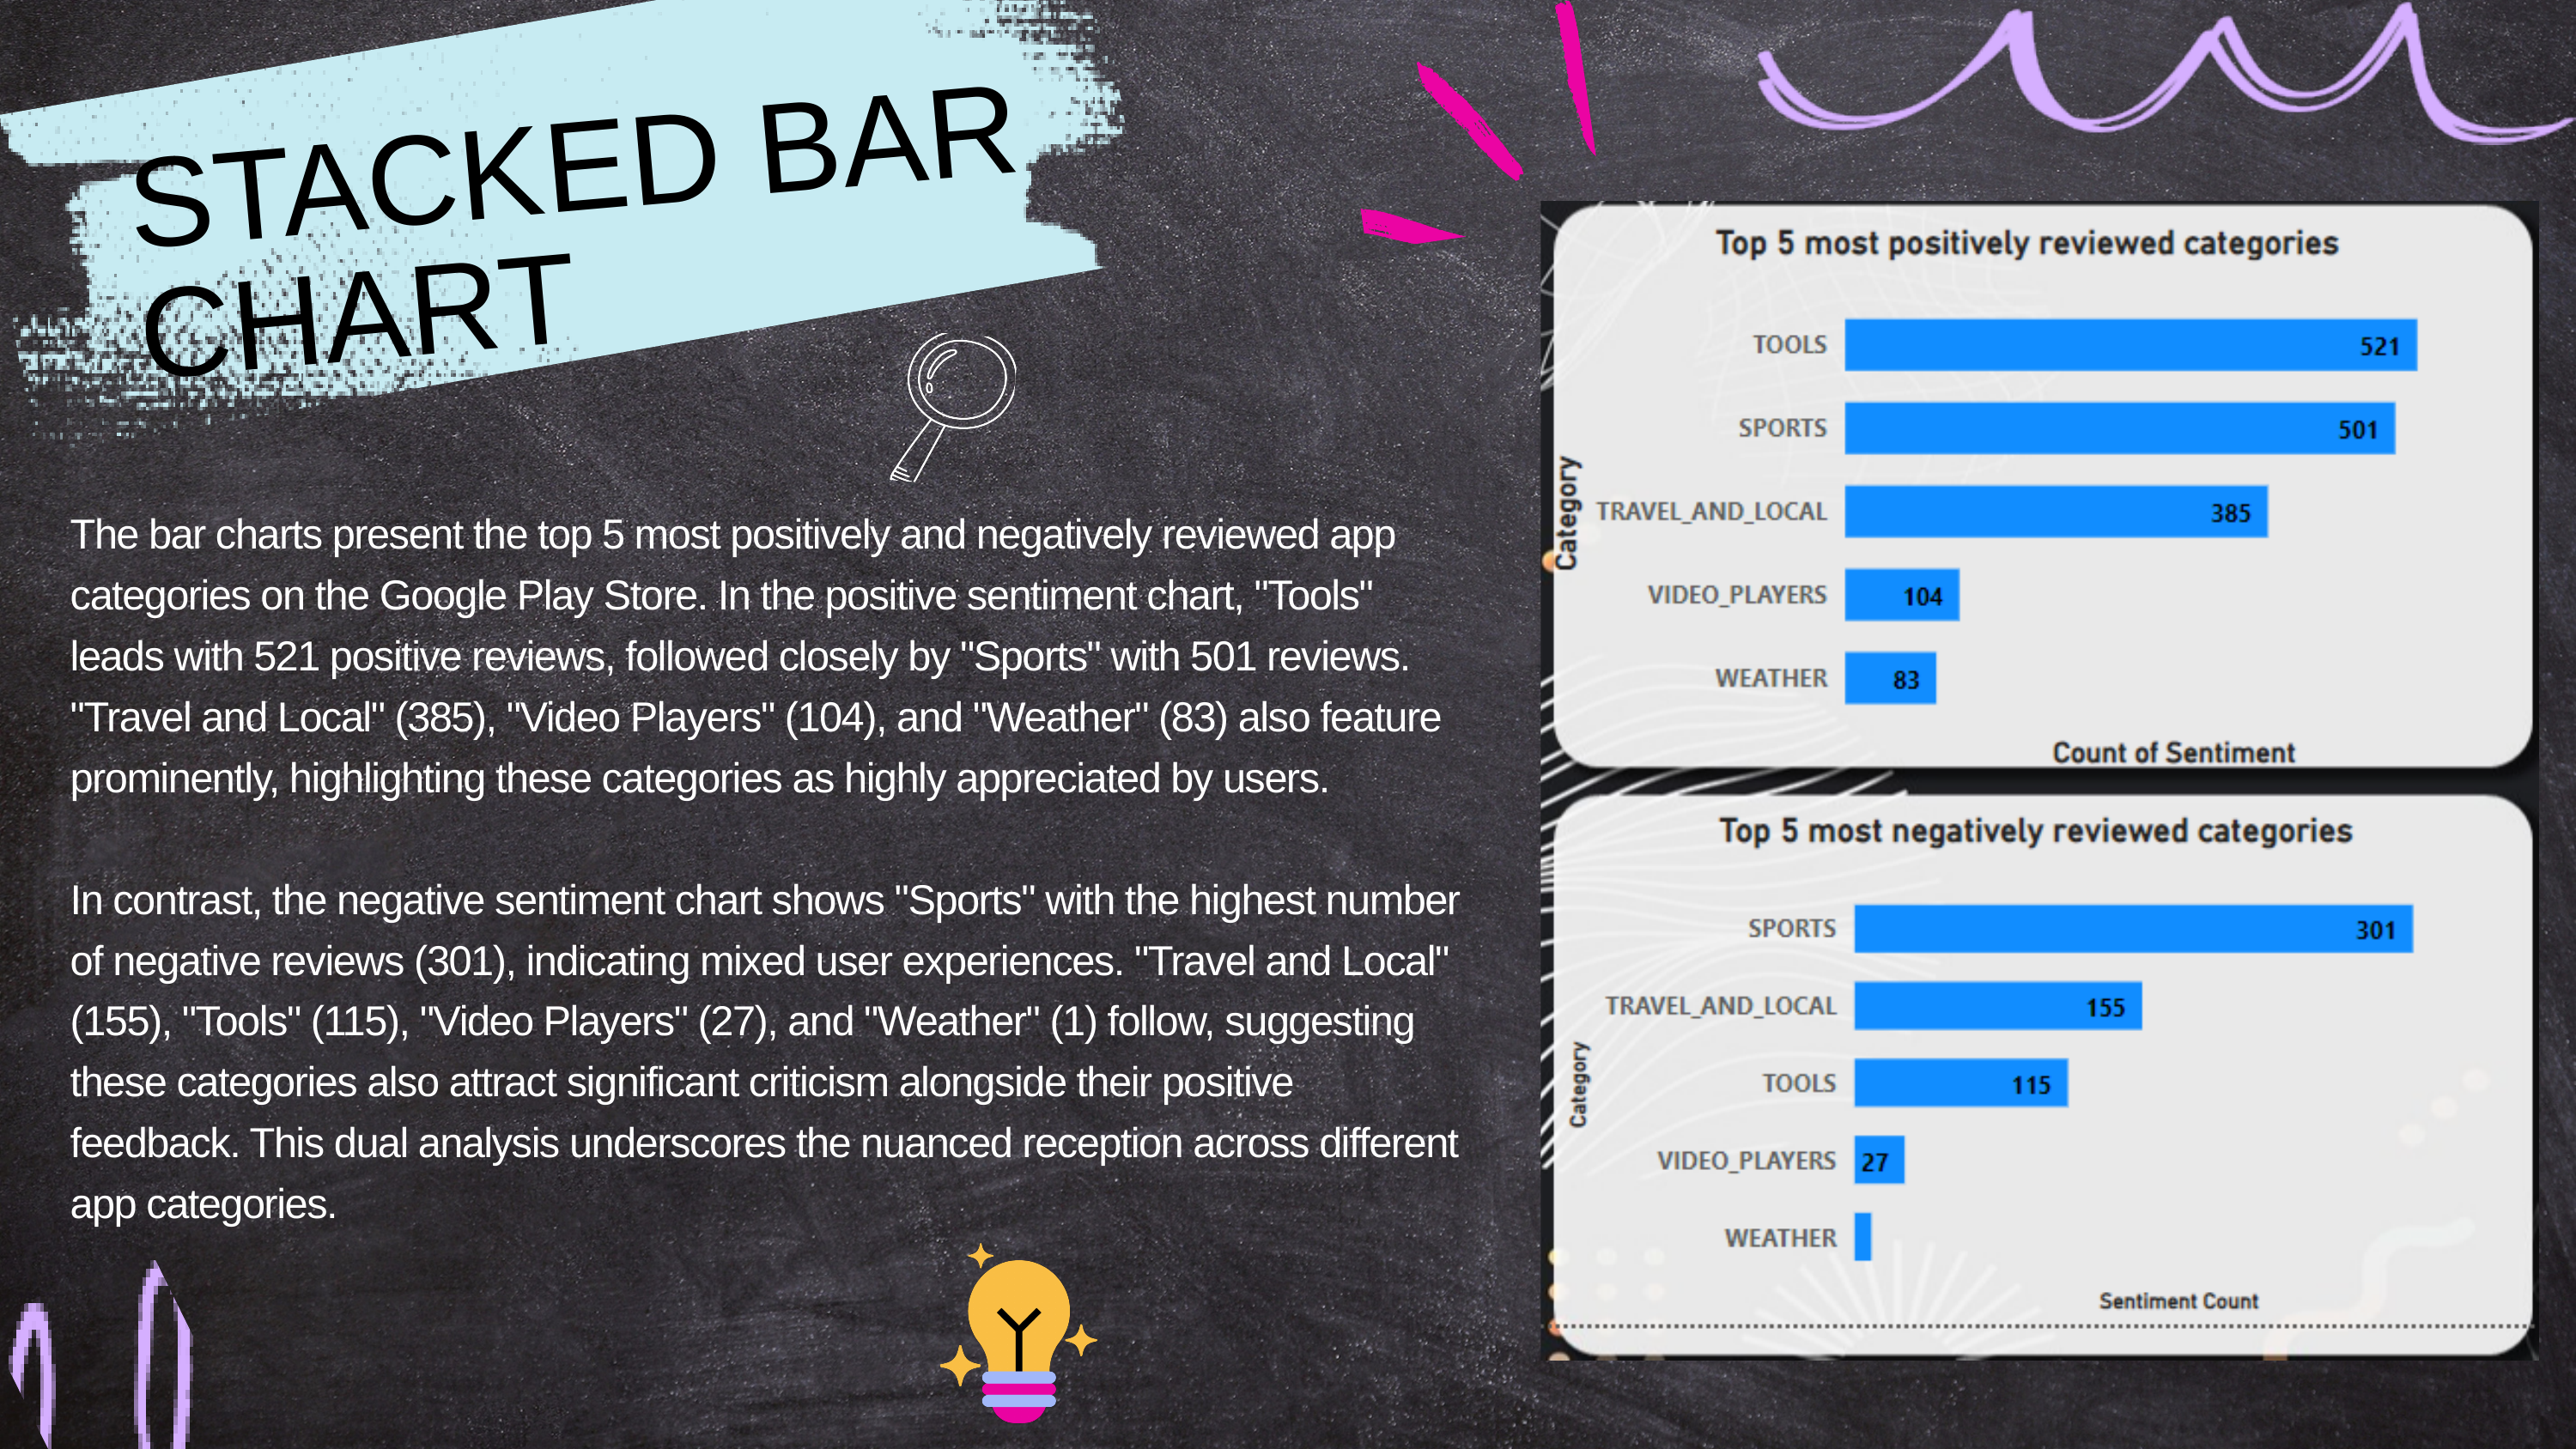

STACKED BAR CHART

The bar charts present the top 5 most positively and negatively reviewed app categories on the Google Play Store. In the positive sentiment chart, "Tools" leads with 521 positive reviews, followed closely by "Sports" with 501 reviews. "Travel and Local" (385), "Video Players" (104), and "Weather" (83) also feature prominently, highlighting these categories as highly appreciated by users.

In contrast, the negative sentiment chart shows "Sports" with the highest number of negative reviews (301), indicating mixed user experiences. "Travel and Local" (155), "Tools" (115), "Video Players" (27), and "Weather" (1) follow, suggesting these categories also attract significant criticism alongside their positive feedback. This dual analysis underscores the nuanced reception across different app categories.